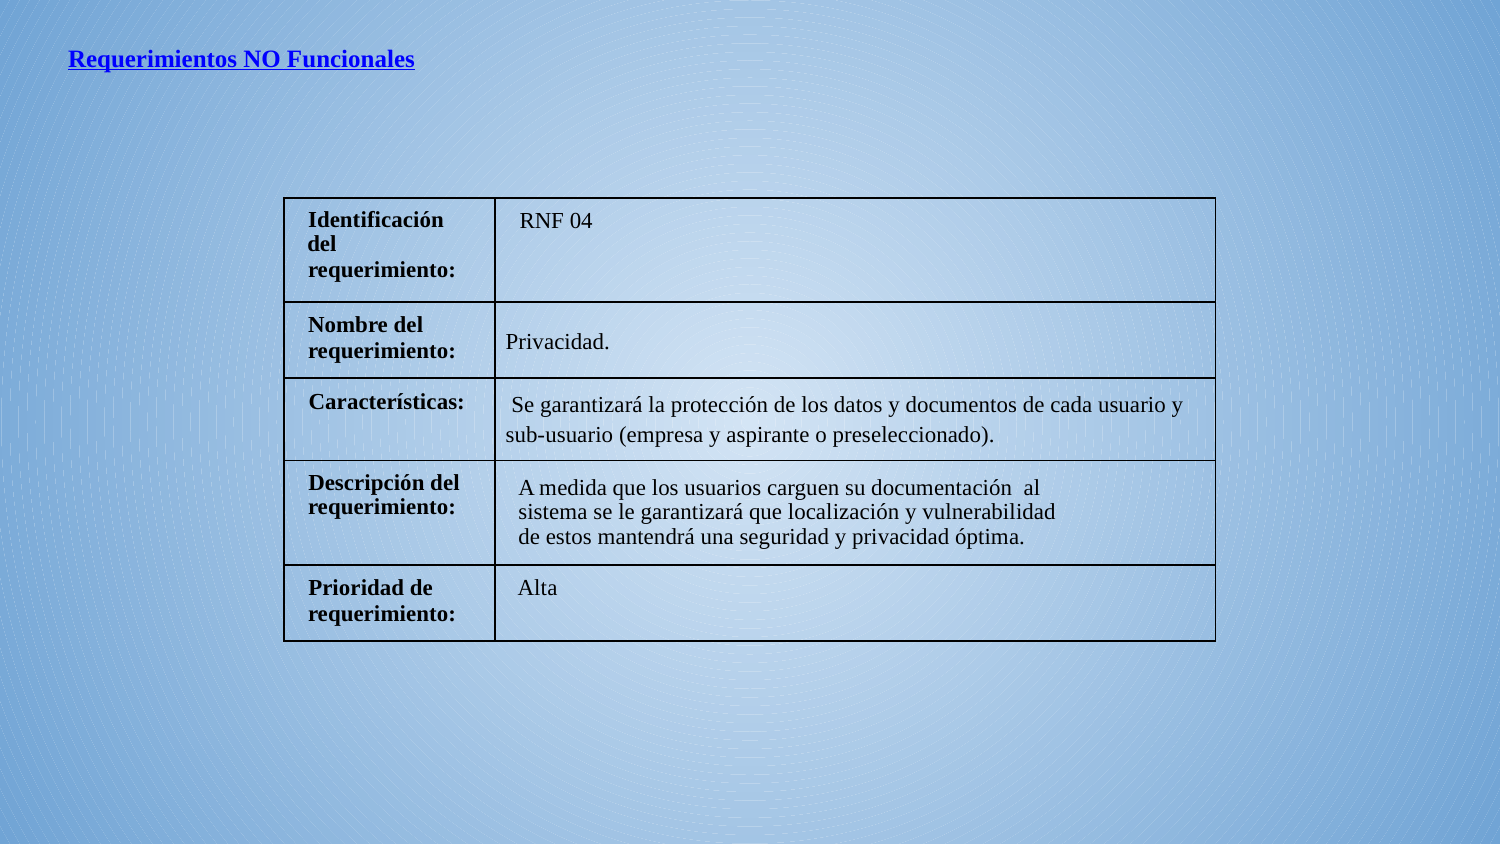

# Requerimientos NO Funcionales
| Identificación del requerimiento: | RNF 04 |
| --- | --- |
| Nombre del requerimiento: | Privacidad. |
| Características: | Se garantizará la protección de los datos y documentos de cada usuario y sub-usuario (empresa y aspirante o preseleccionado). |
| Descripción del requerimiento: | A medida que los usuarios carguen su documentación al sistema se le garantizará que localización y vulnerabilidad de estos mantendrá una seguridad y privacidad óptima. |
| Prioridad de requerimiento: | Alta |